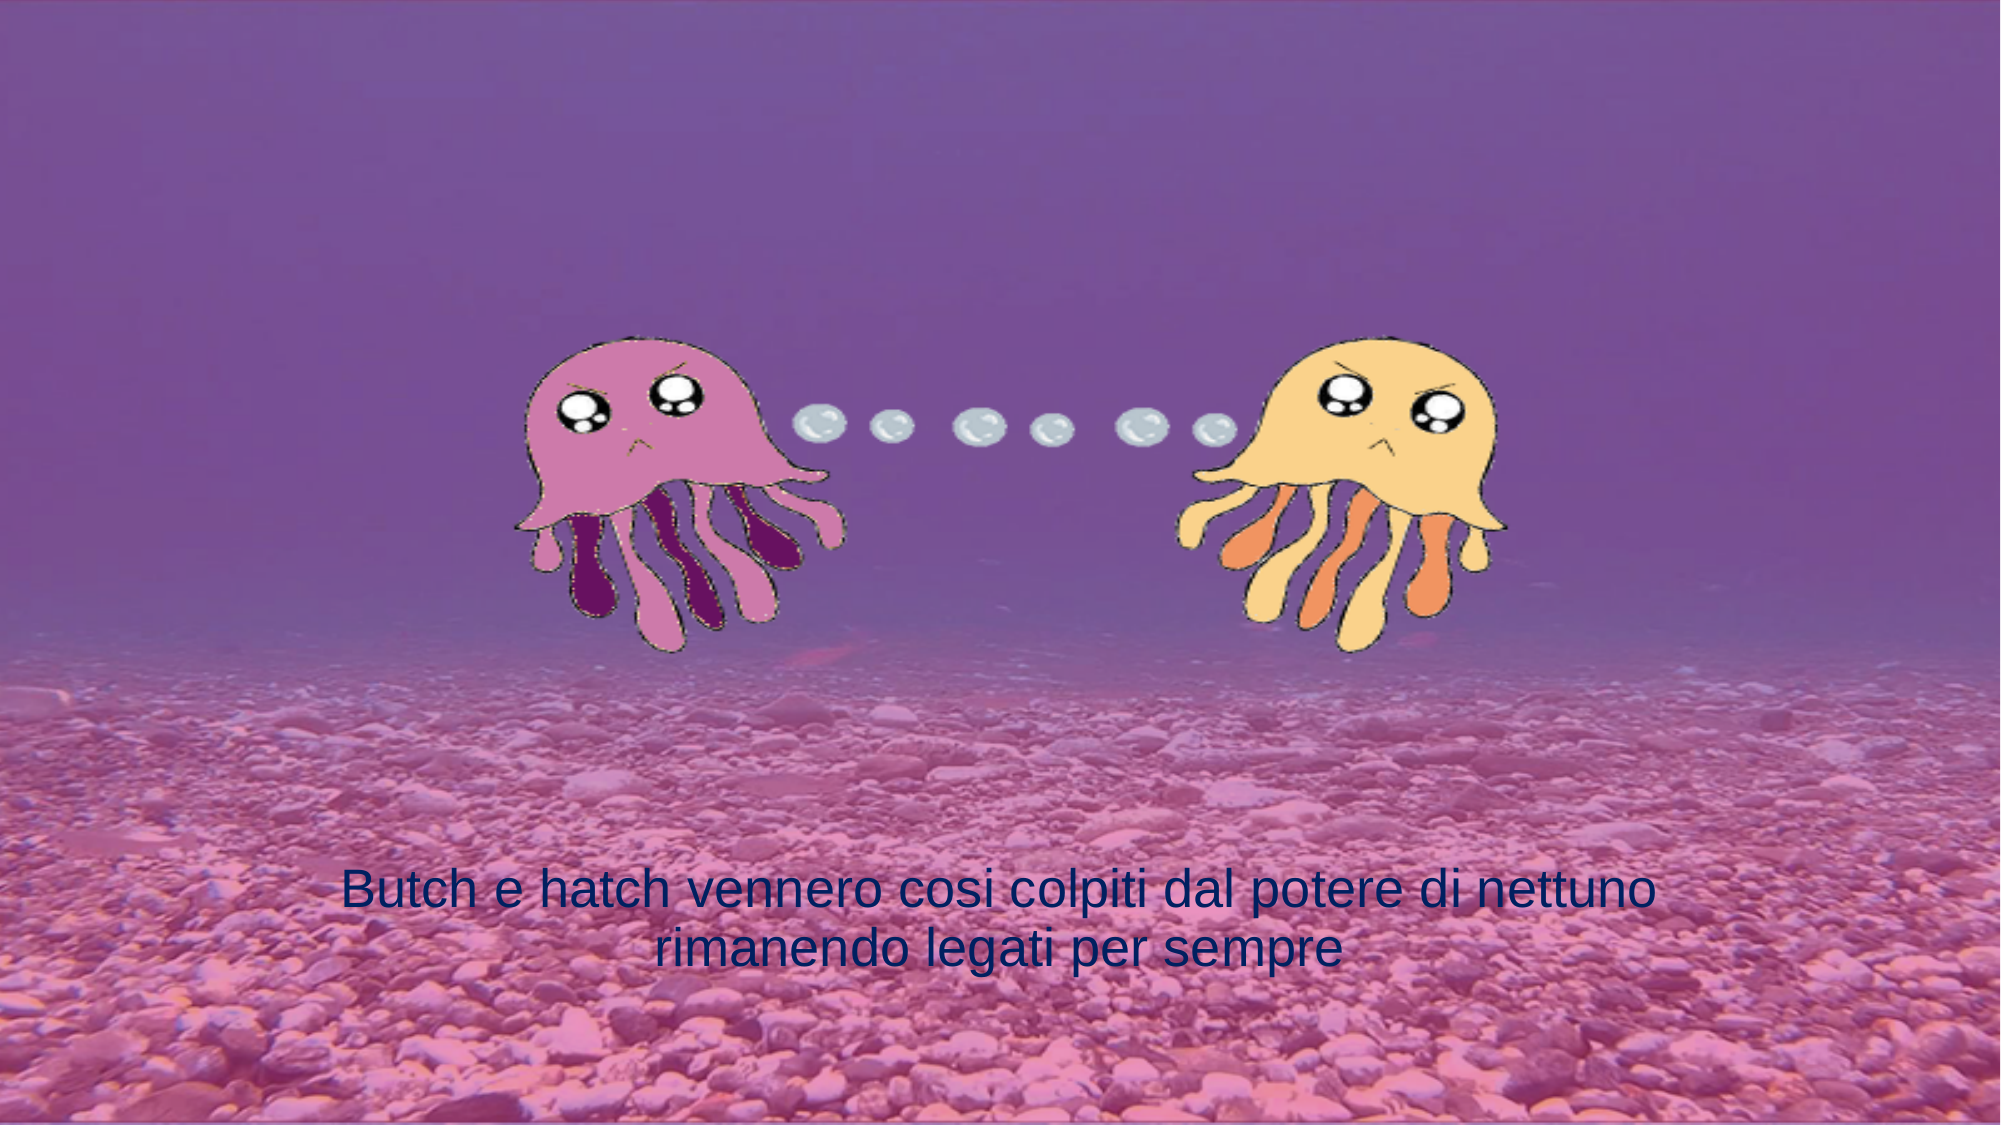

#
Butch e hatch vennero cosi colpiti dal potere di nettuno rimanendo legati per sempre